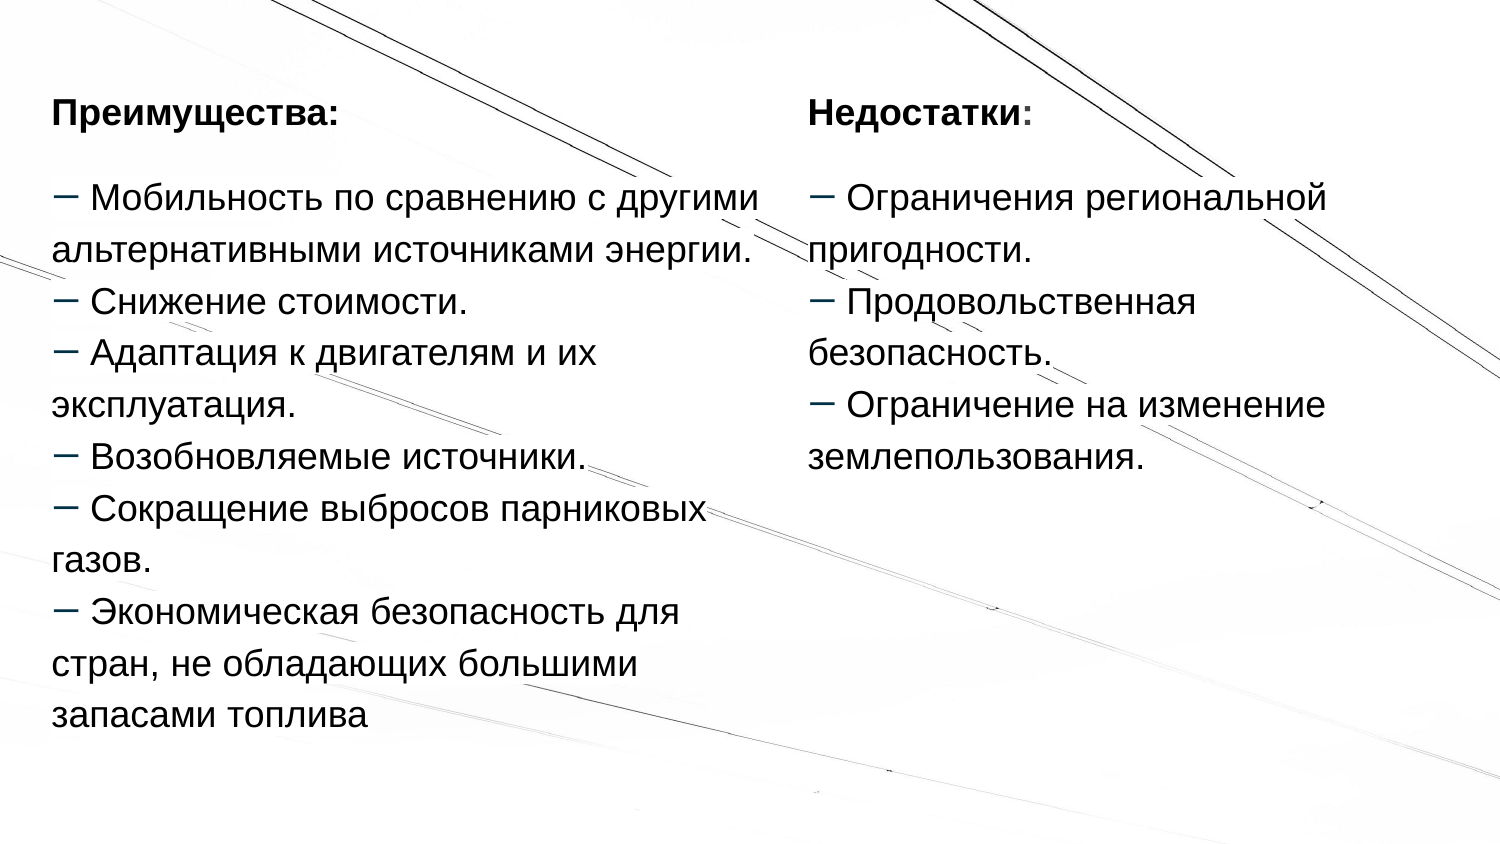

Преимущества:
— Мобильность по сравнению с другими альтернативными источниками энергии.
— Снижение стоимости.
— Адаптация к двигателям и их эксплуатация.
— Возобновляемые источники.
— Сокращение выбросов парниковых газов.
— Экономическая безопасность для стран, не обладающих большими запасами топлива
Недостатки:
— Ограничения региональной пригодности.
— Продовольственная безопасность.
— Ограничение на изменение землепользования.